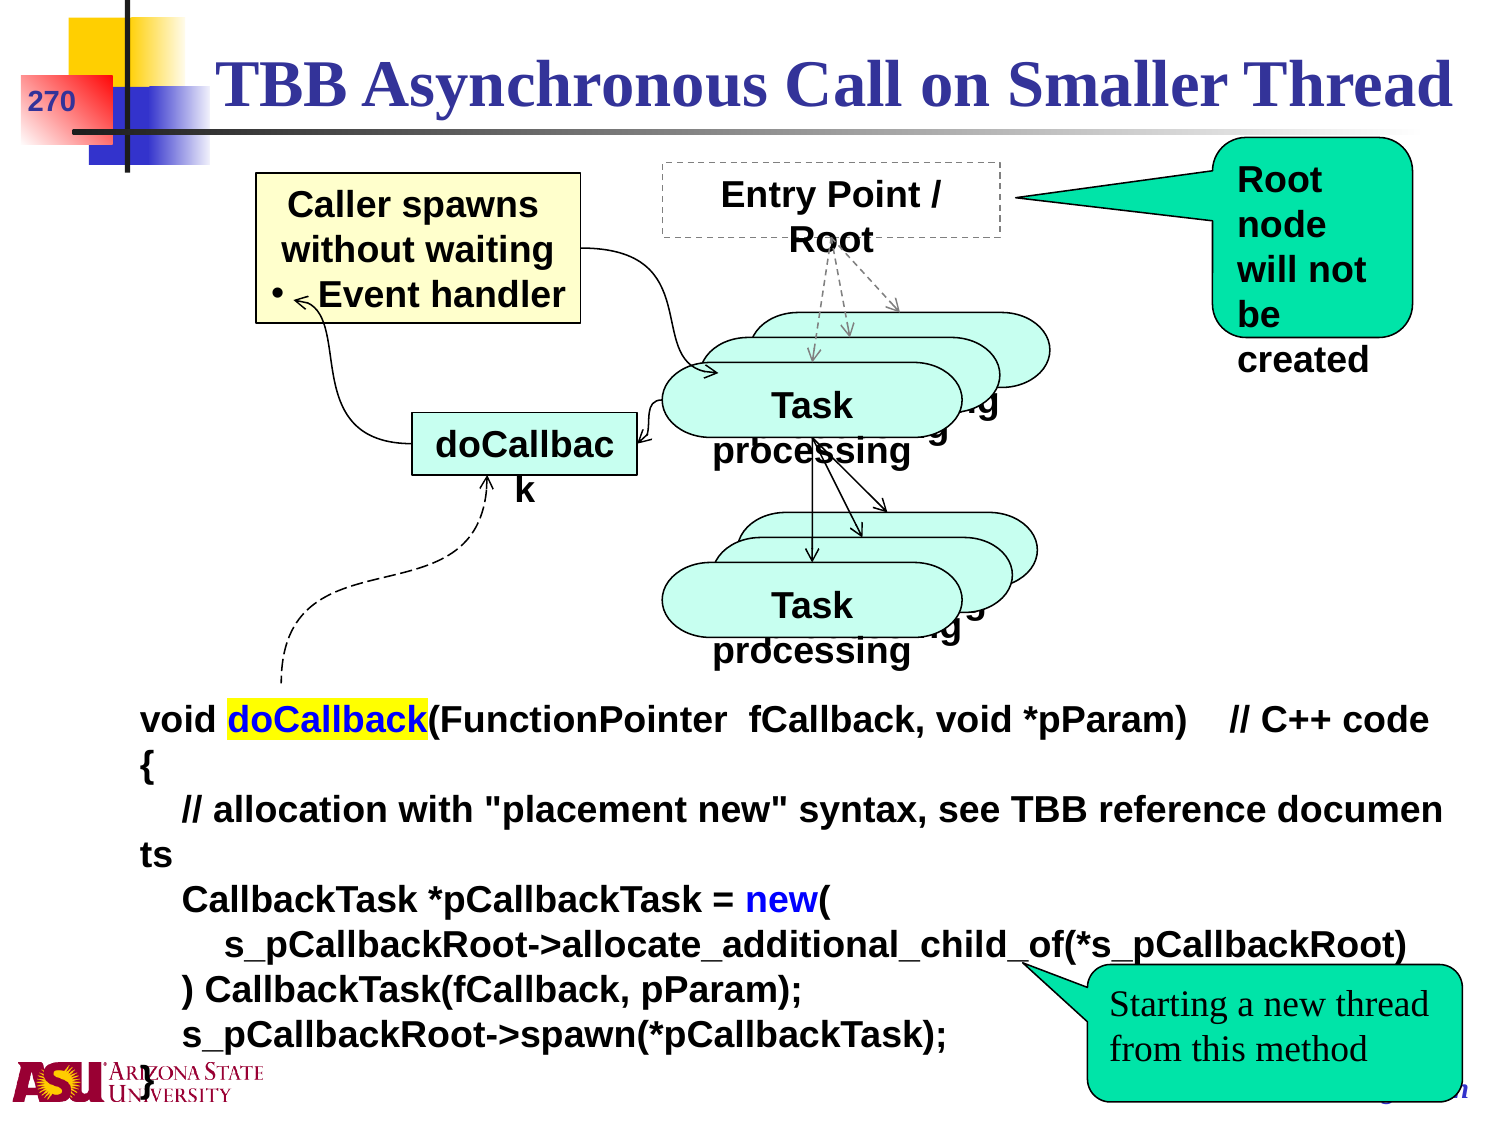

# TBB Asynchronous Call on Smaller Thread
270
Root node will not be created
Entry Point / Root
Caller spawns
without waiting
Event handler
Task processing
Task processing
Task processing
doCallback
Task processing
Task processing
Task processing
void doCallback(FunctionPointer  fCallback, void *pParam)    // C++ code
{
    // allocation with "placement new" syntax, see TBB reference documents
    CallbackTask *pCallbackTask = new(
        s_pCallbackRoot->allocate_additional_child_of(*s_pCallbackRoot)
    ) CallbackTask(fCallback, pParam);
    s_pCallbackRoot->spawn(*pCallbackTask);
}
Starting a new thread from this method